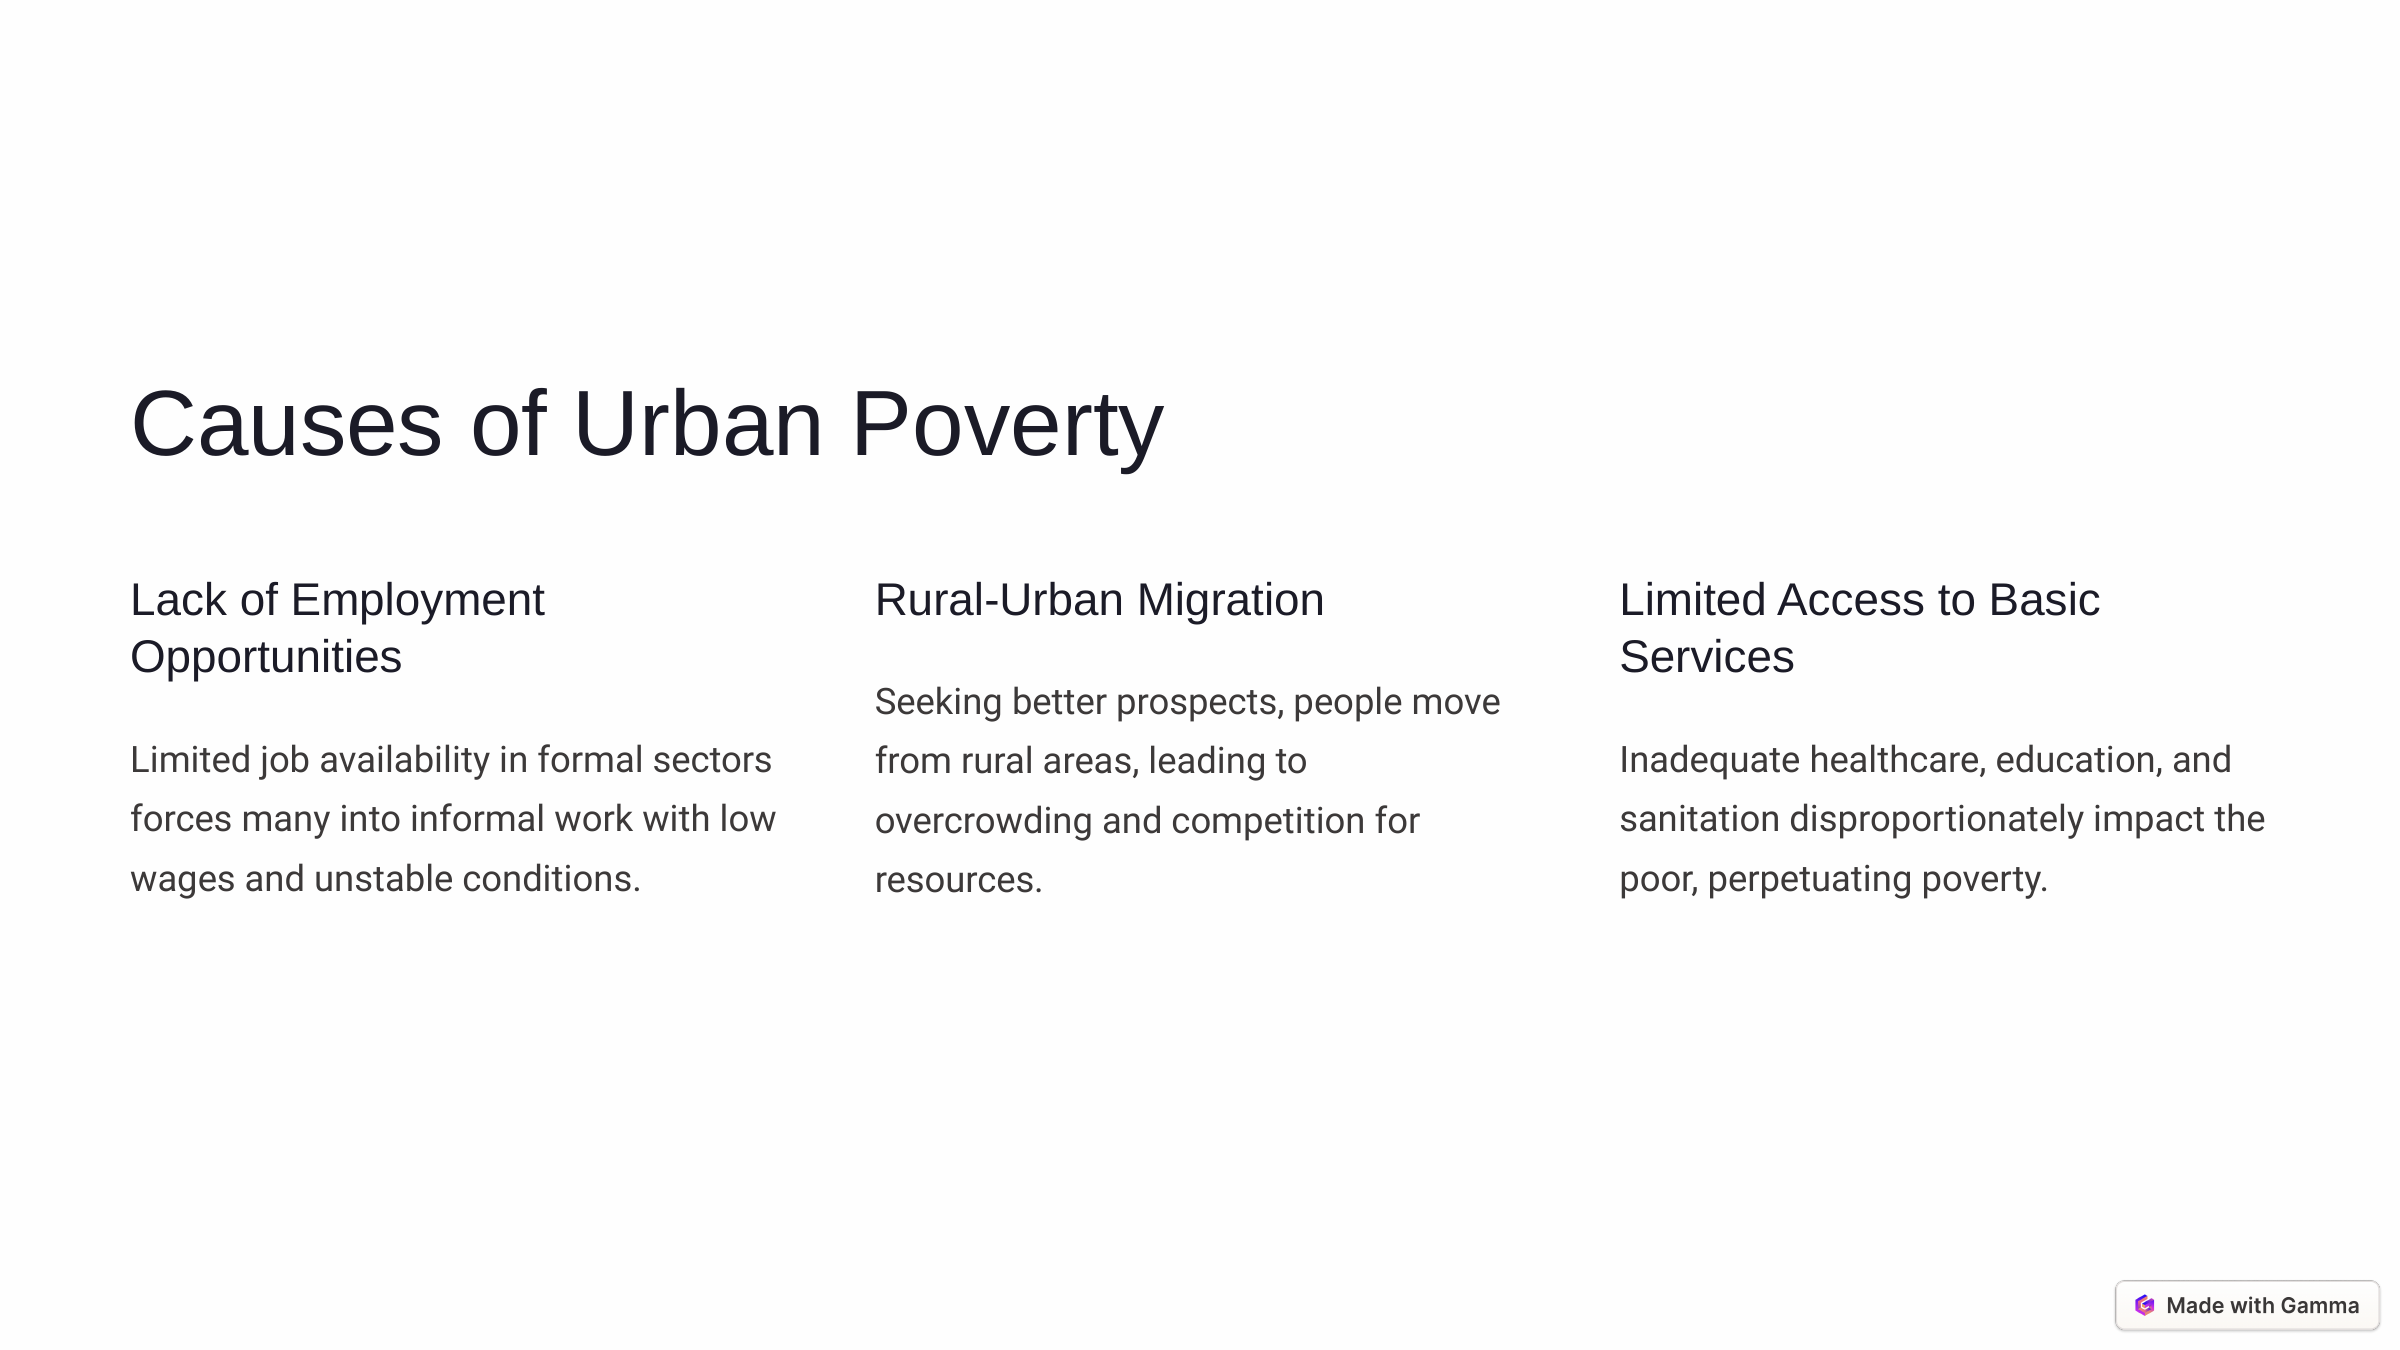

Causes of Urban Poverty
Lack of Employment Opportunities
Rural-Urban Migration
Limited Access to Basic Services
Seeking better prospects, people move from rural areas, leading to overcrowding and competition for resources.
Limited job availability in formal sectors forces many into informal work with low wages and unstable conditions.
Inadequate healthcare, education, and sanitation disproportionately impact the poor, perpetuating poverty.